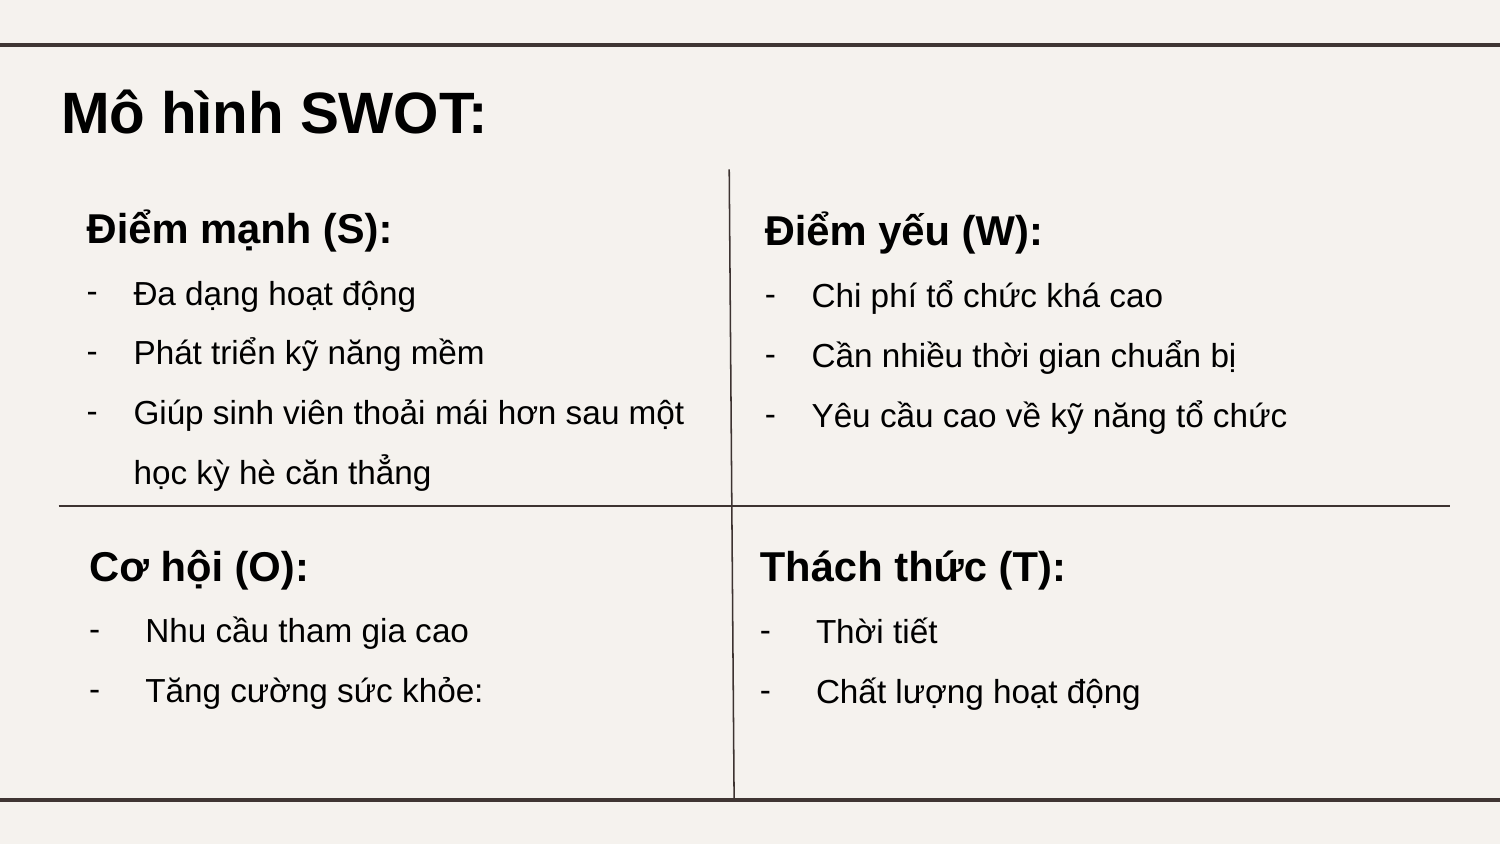

Mô hình SWOT:
Điểm mạnh (S):
Đa dạng hoạt động
Phát triển kỹ năng mềm
Giúp sinh viên thoải mái hơn sau một học kỳ hè căn thẳng
Điểm yếu (W):
Chi phí tổ chức khá cao
Cần nhiều thời gian chuẩn bị
Yêu cầu cao về kỹ năng tổ chức
Cơ hội (O):
Nhu cầu tham gia cao
Tăng cường sức khỏe:
Thách thức (T):
Thời tiết
Chất lượng hoạt động